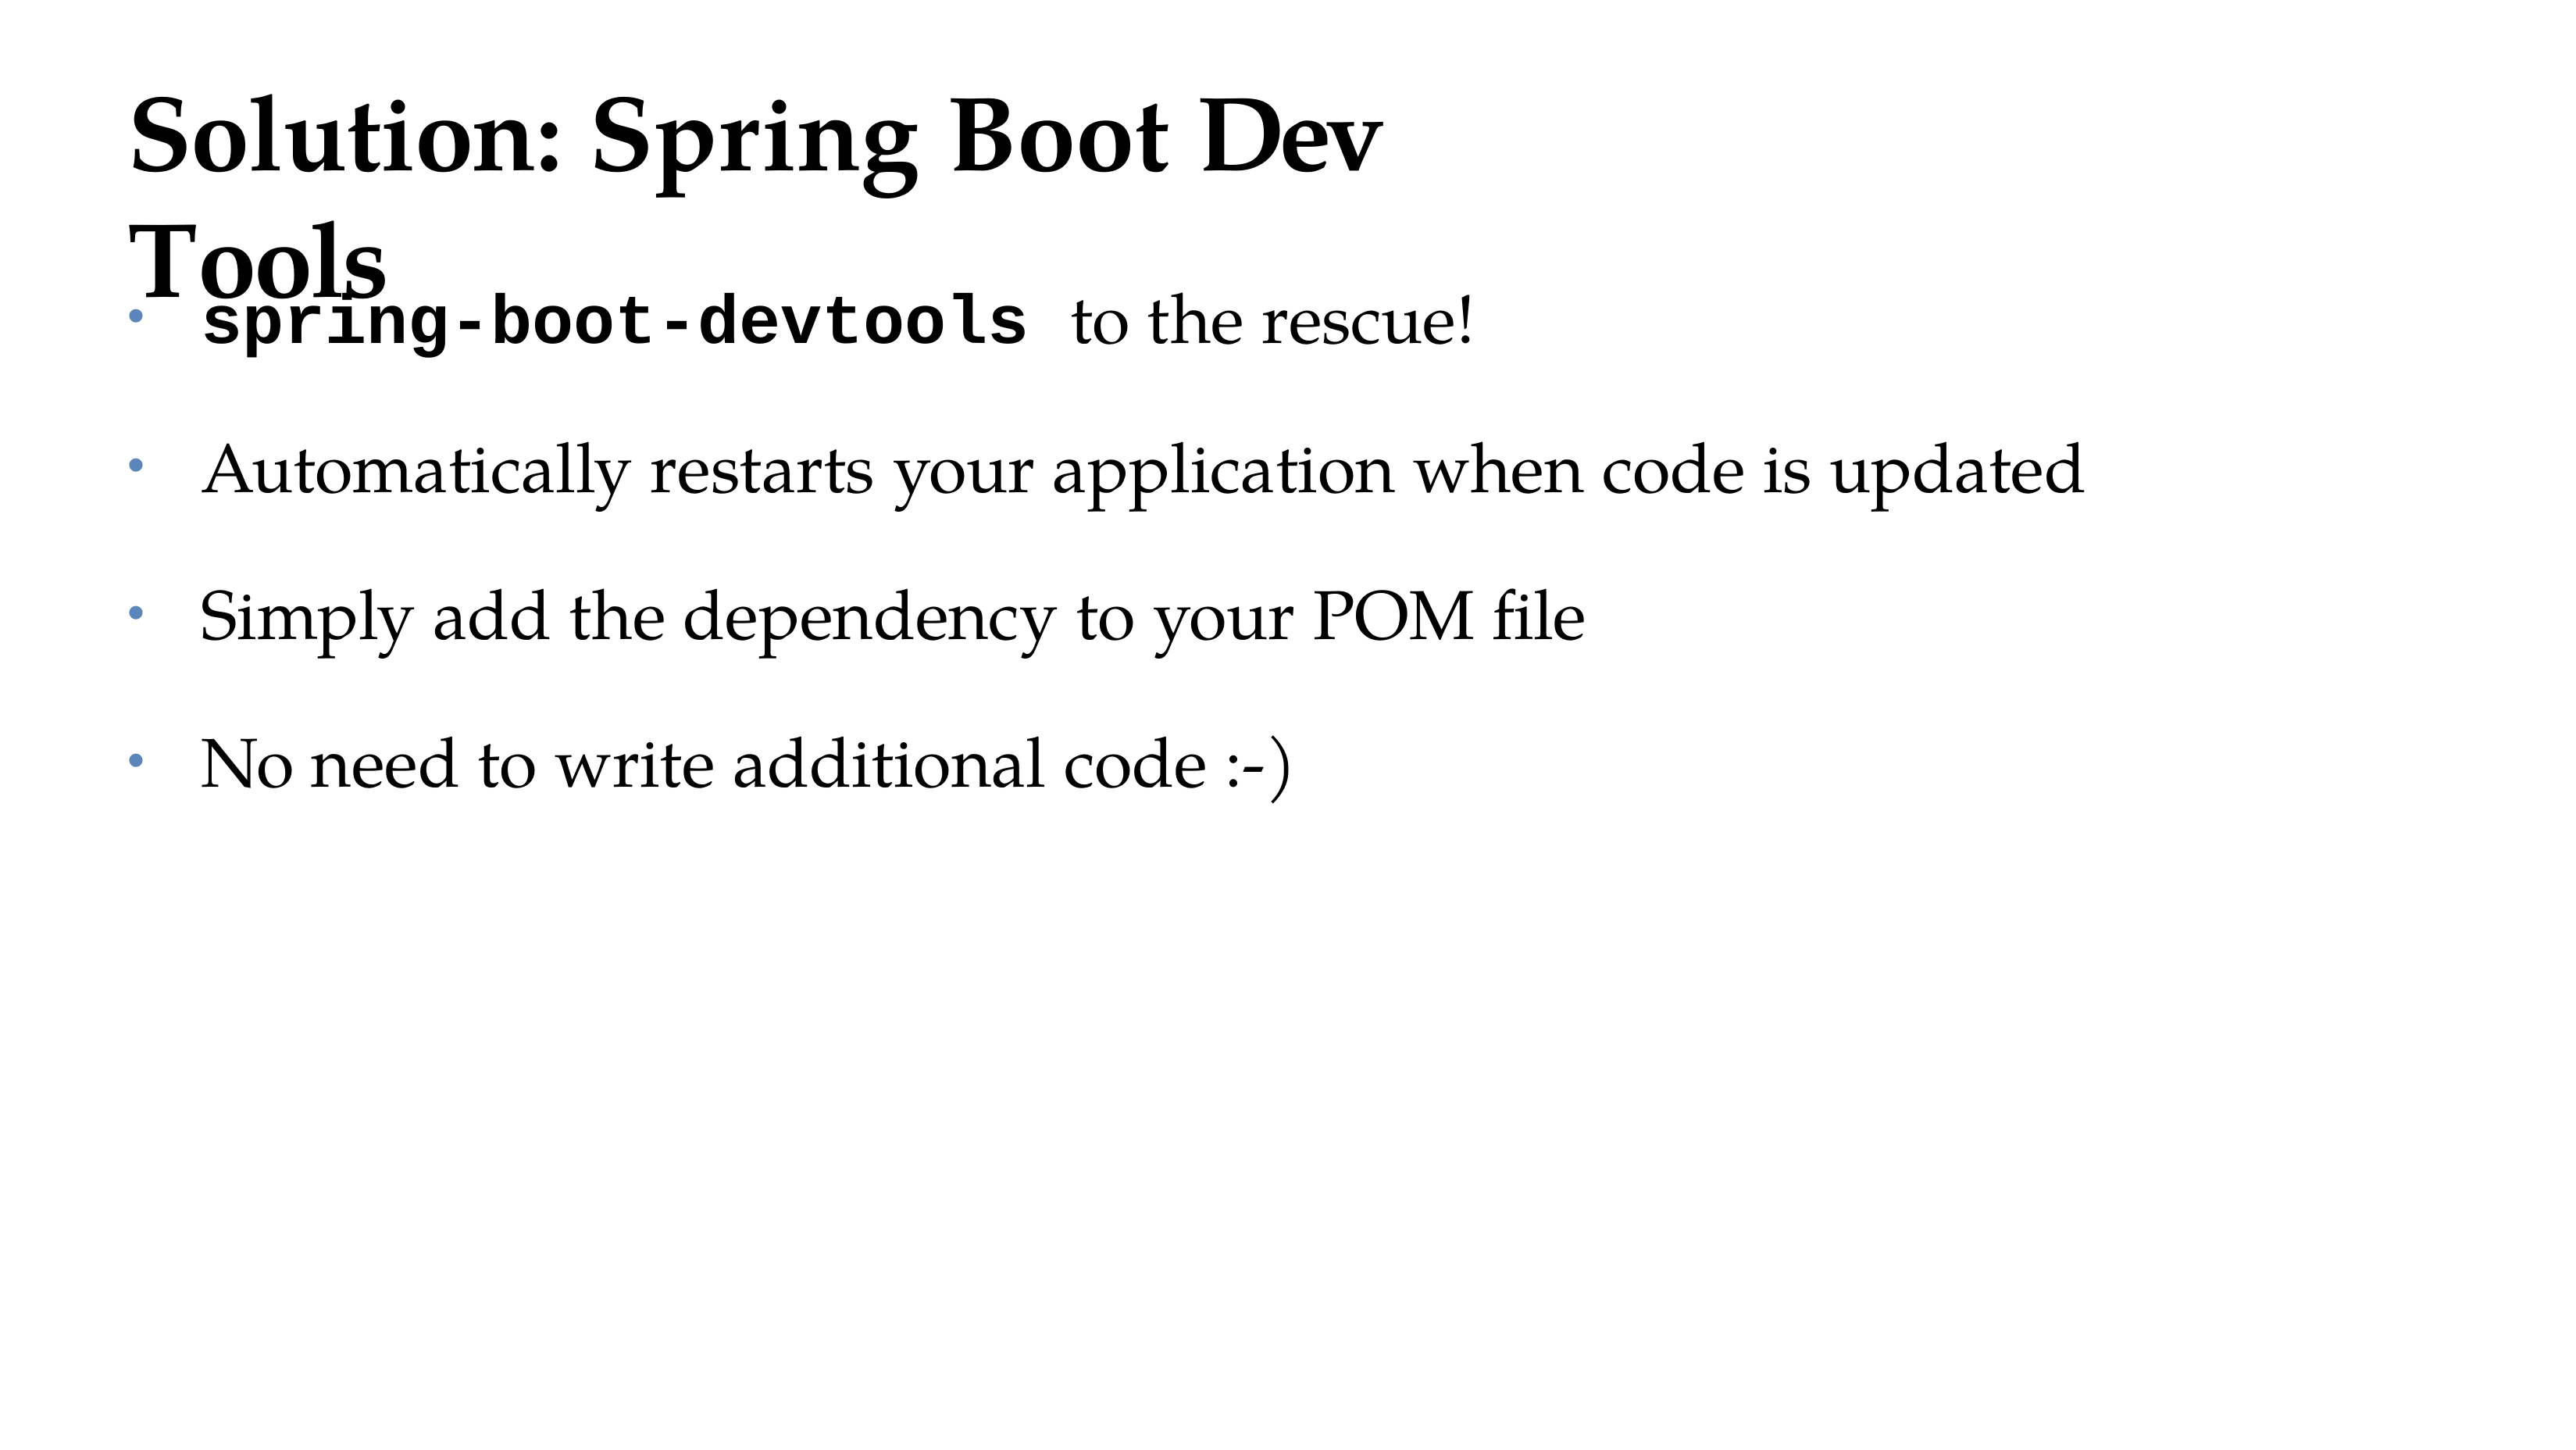

# Solution: Spring Boot Dev Tools
spring-boot-devtools to the rescue!
Automatically restarts your application when code is updated
Simply add the dependency to your POM file
No need to write additional code :-)